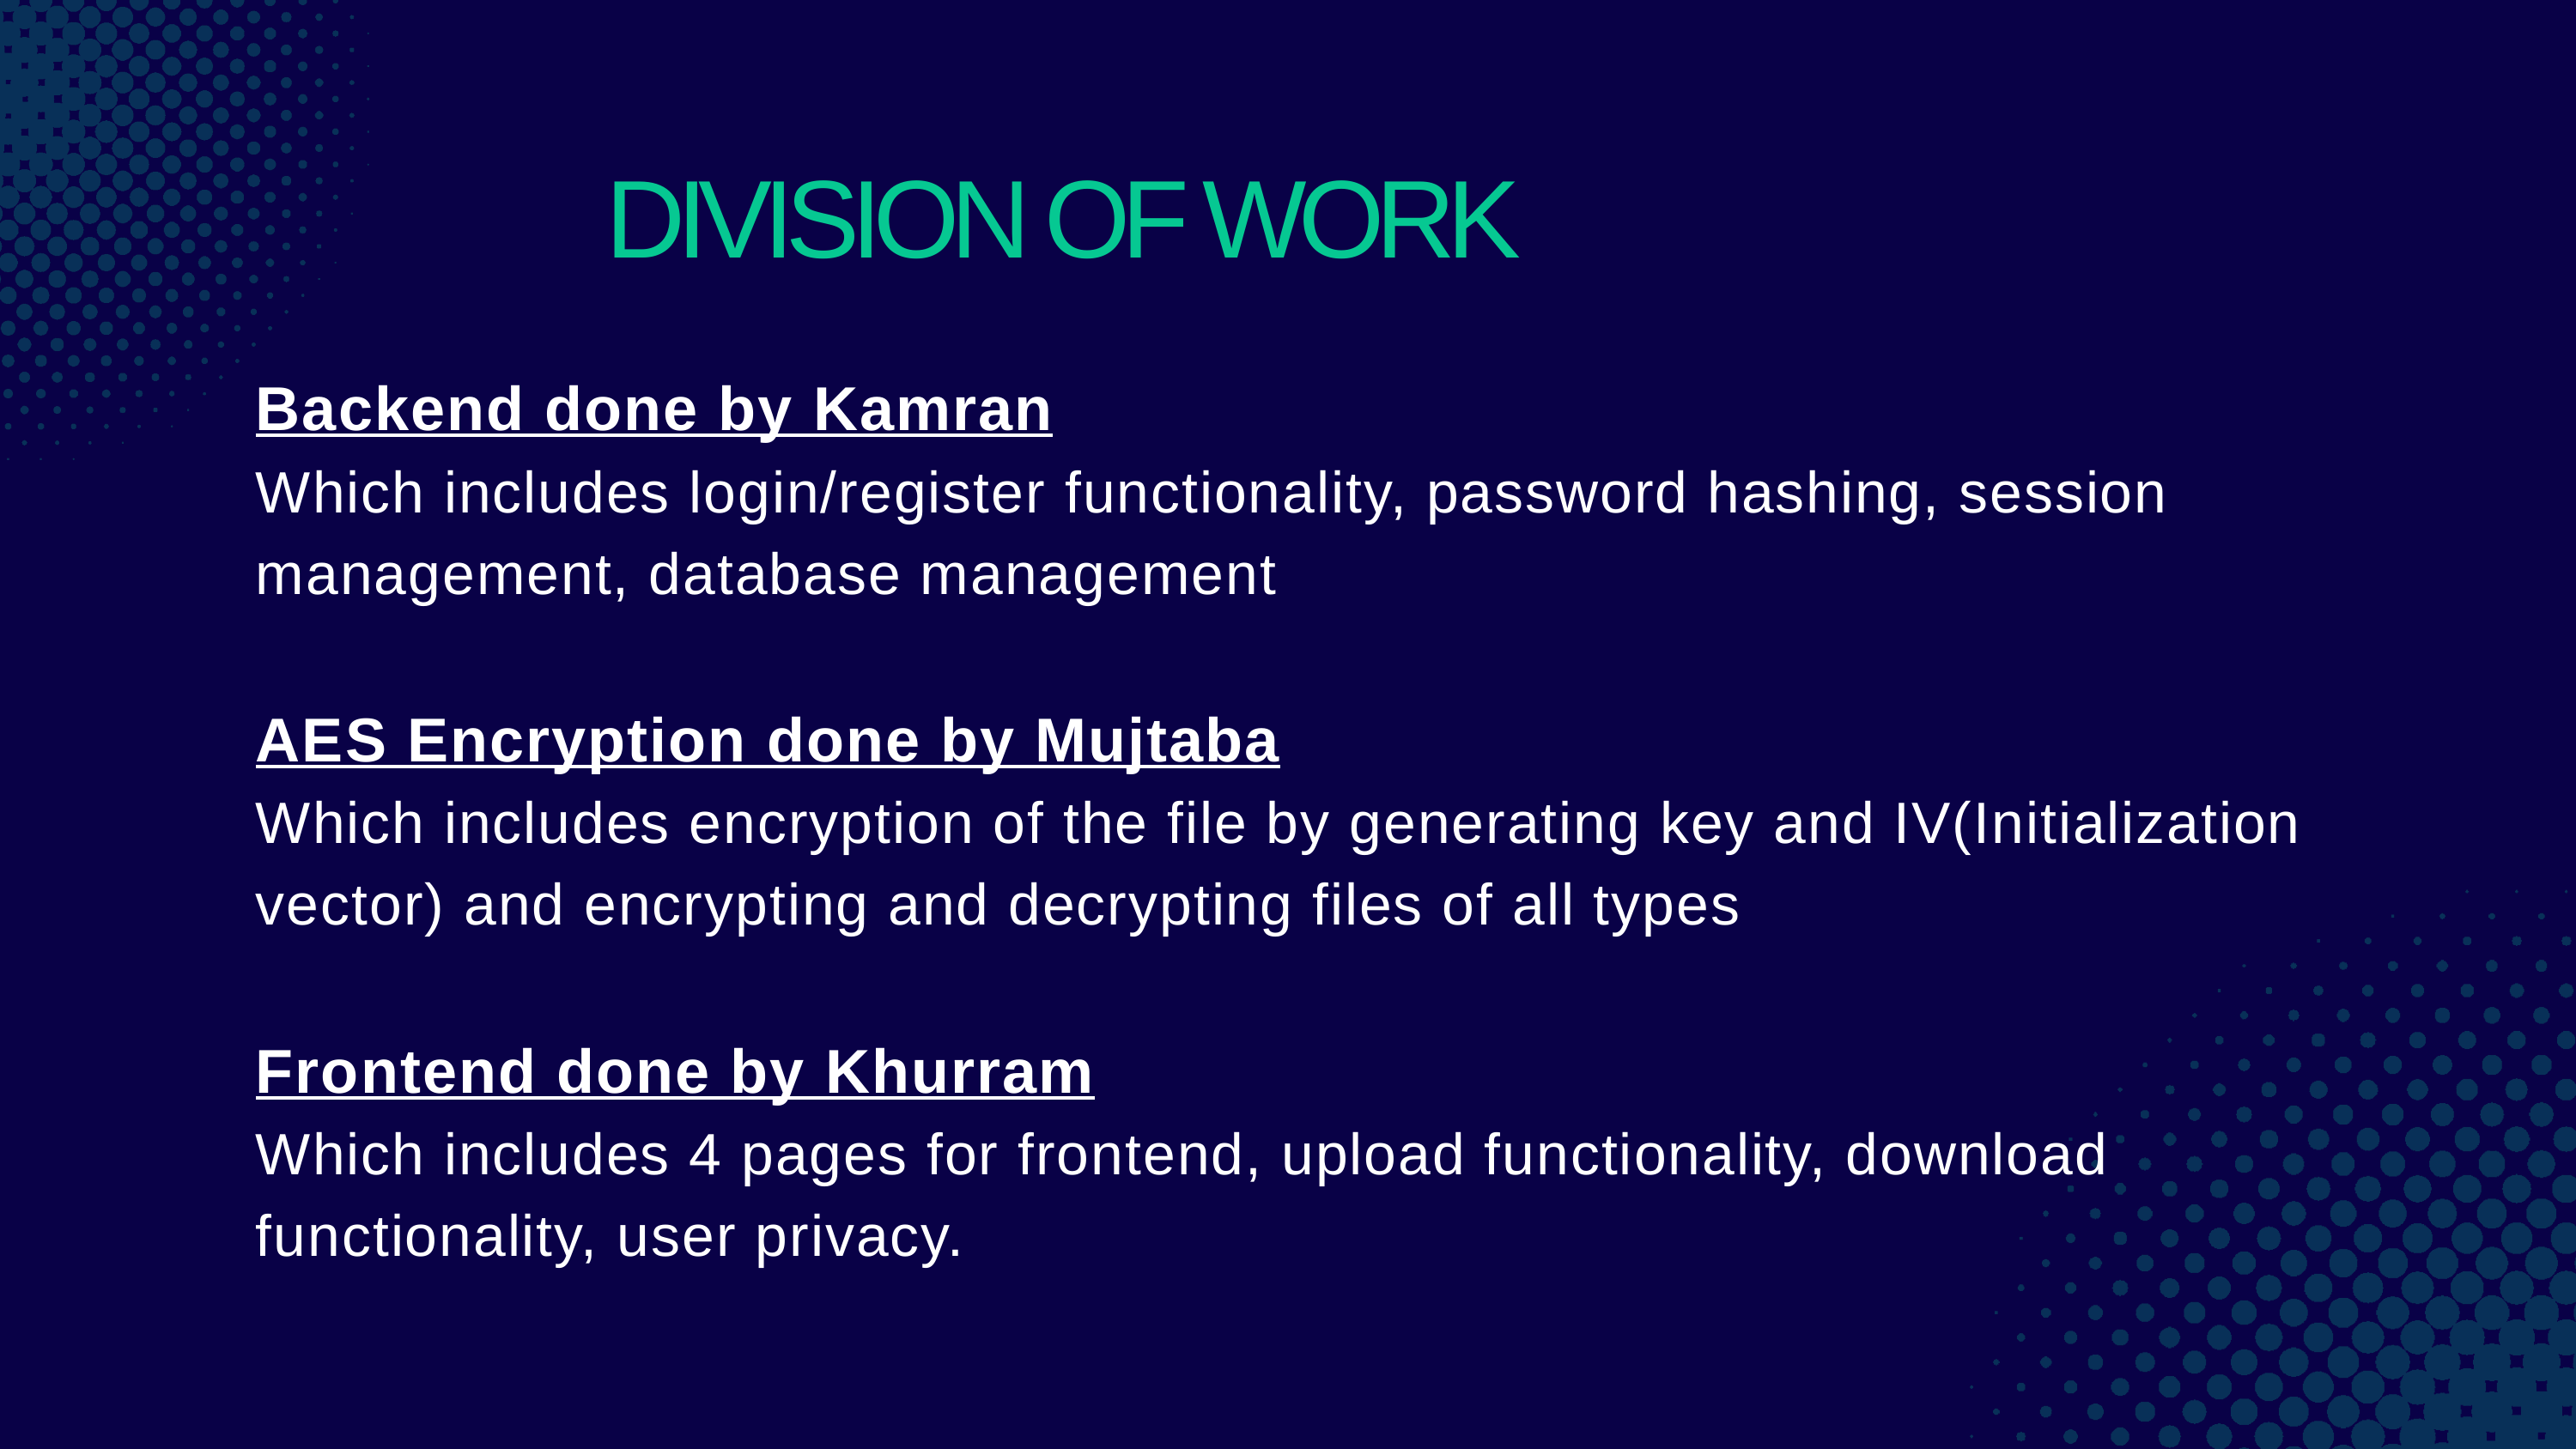

DIVISION OF WORK
Backend done by Kamran
Which includes login/register functionality, password hashing, session management, database management

AES Encryption done by Mujtaba
Which includes encryption of the file by generating key and IV(Initialization vector) and encrypting and decrypting files of all types

Frontend done by Khurram
Which includes 4 pages for frontend, upload functionality, download functionality, user privacy.